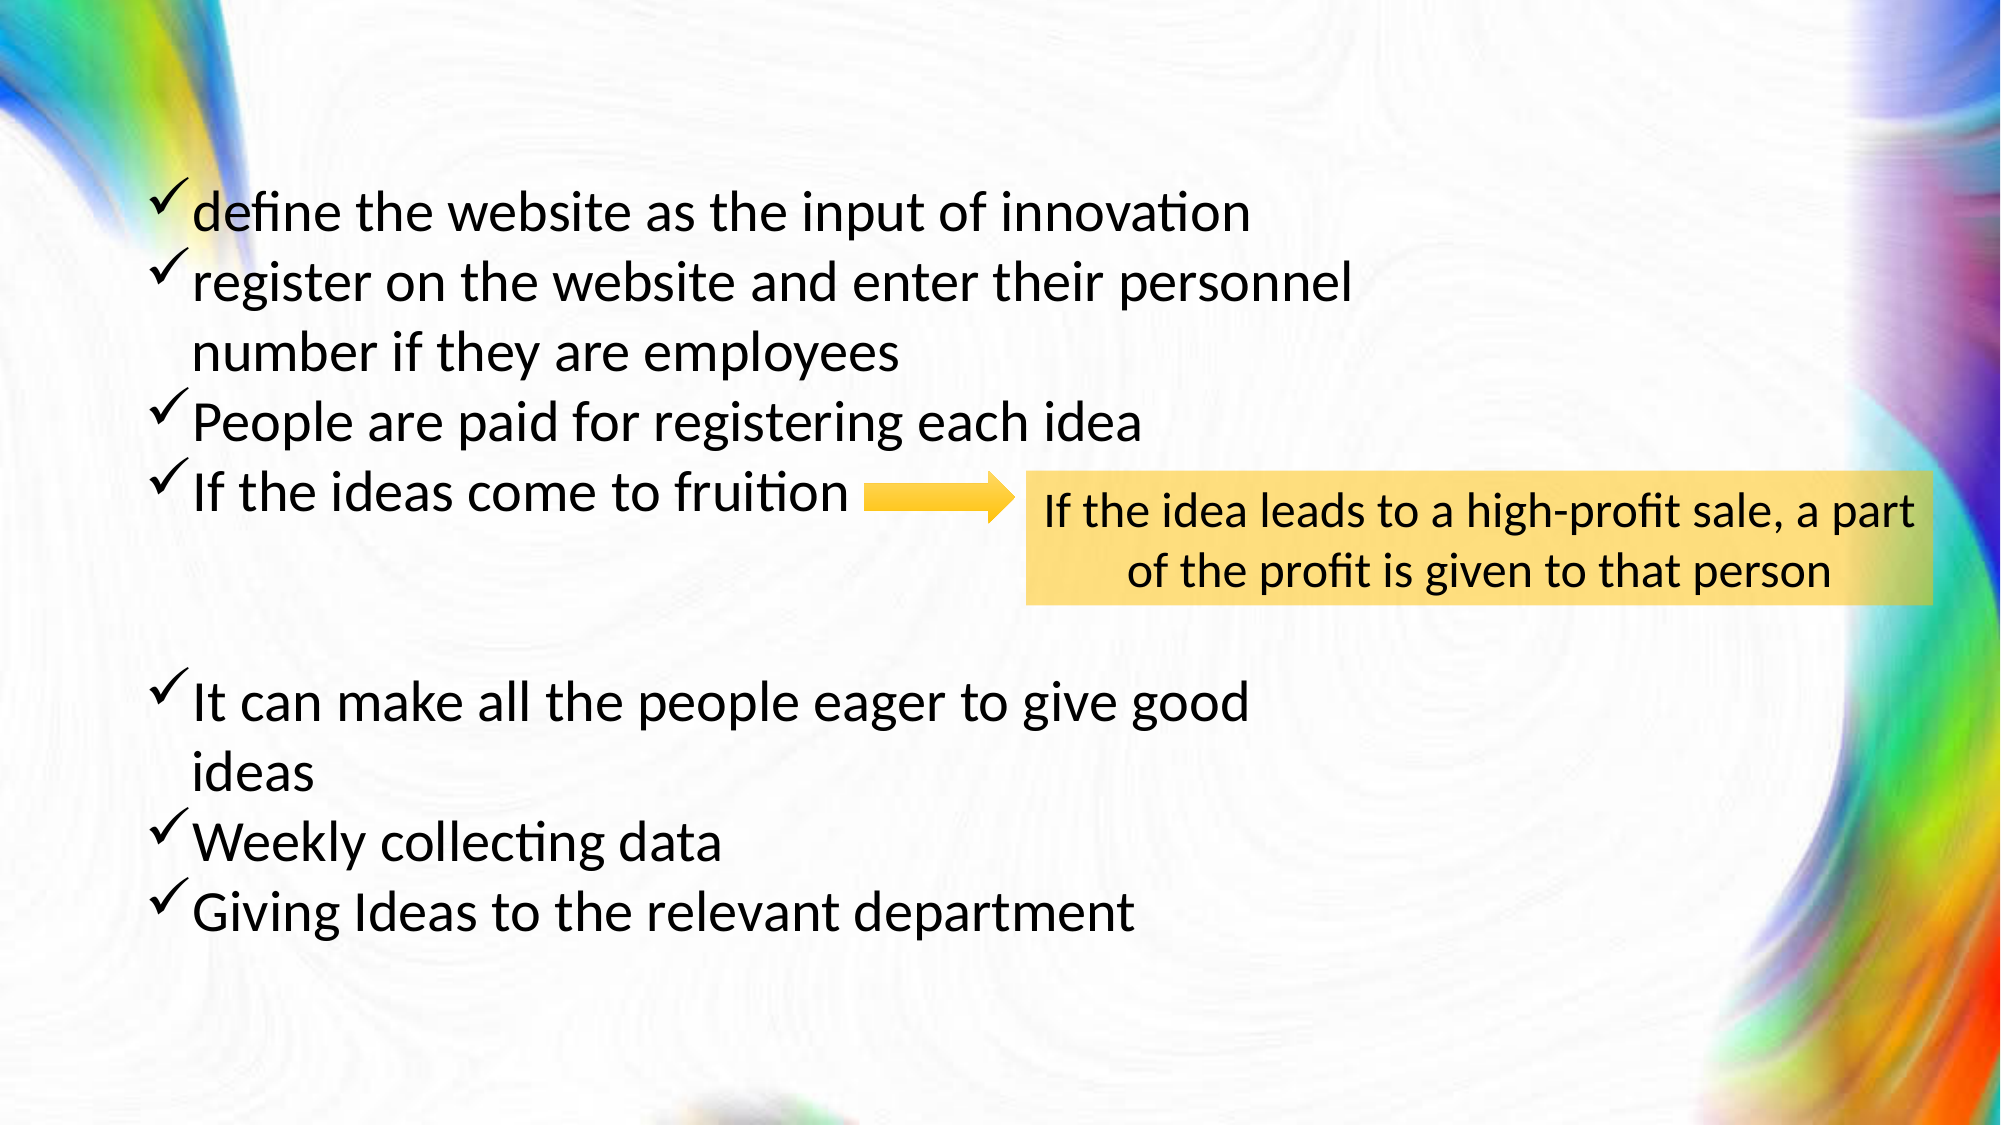

define the website as the input of innovation
register on the website and enter their personnel number if they are employees
People are paid for registering each idea
If the ideas come to fruition

It can make all the people eager to give good ideas
Weekly collecting data
Giving Ideas to the relevant department

If the idea leads to a high-profit sale, a part of the profit is given to that person